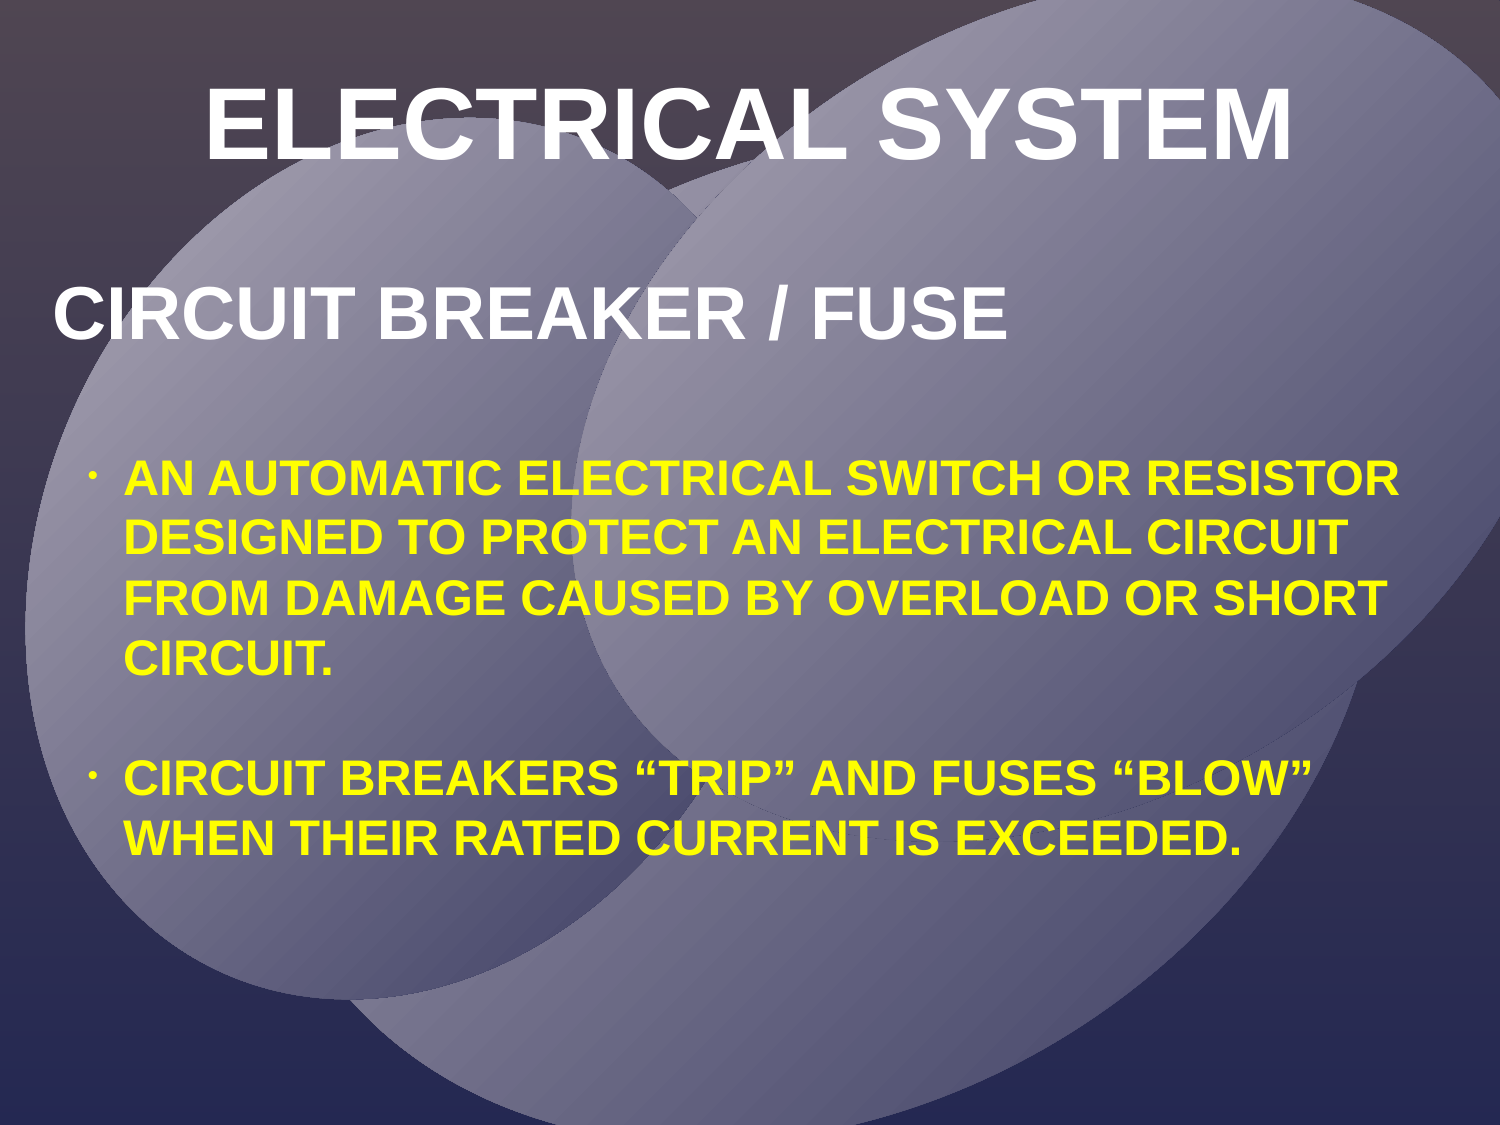

ELECTRICAL SYSTEM
CIRCUIT BREAKER / FUSE

AN AUTOMATIC ELECTRICAL SWITCH OR RESISTOR DESIGNED TO PROTECT AN ELECTRICAL CIRCUIT FROM DAMAGE CAUSED BY OVERLOAD OR SHORT CIRCUIT.

CIRCUIT BREAKERS “TRIP” AND FUSES “BLOW” WHEN THEIR RATED CURRENT IS EXCEEDED.